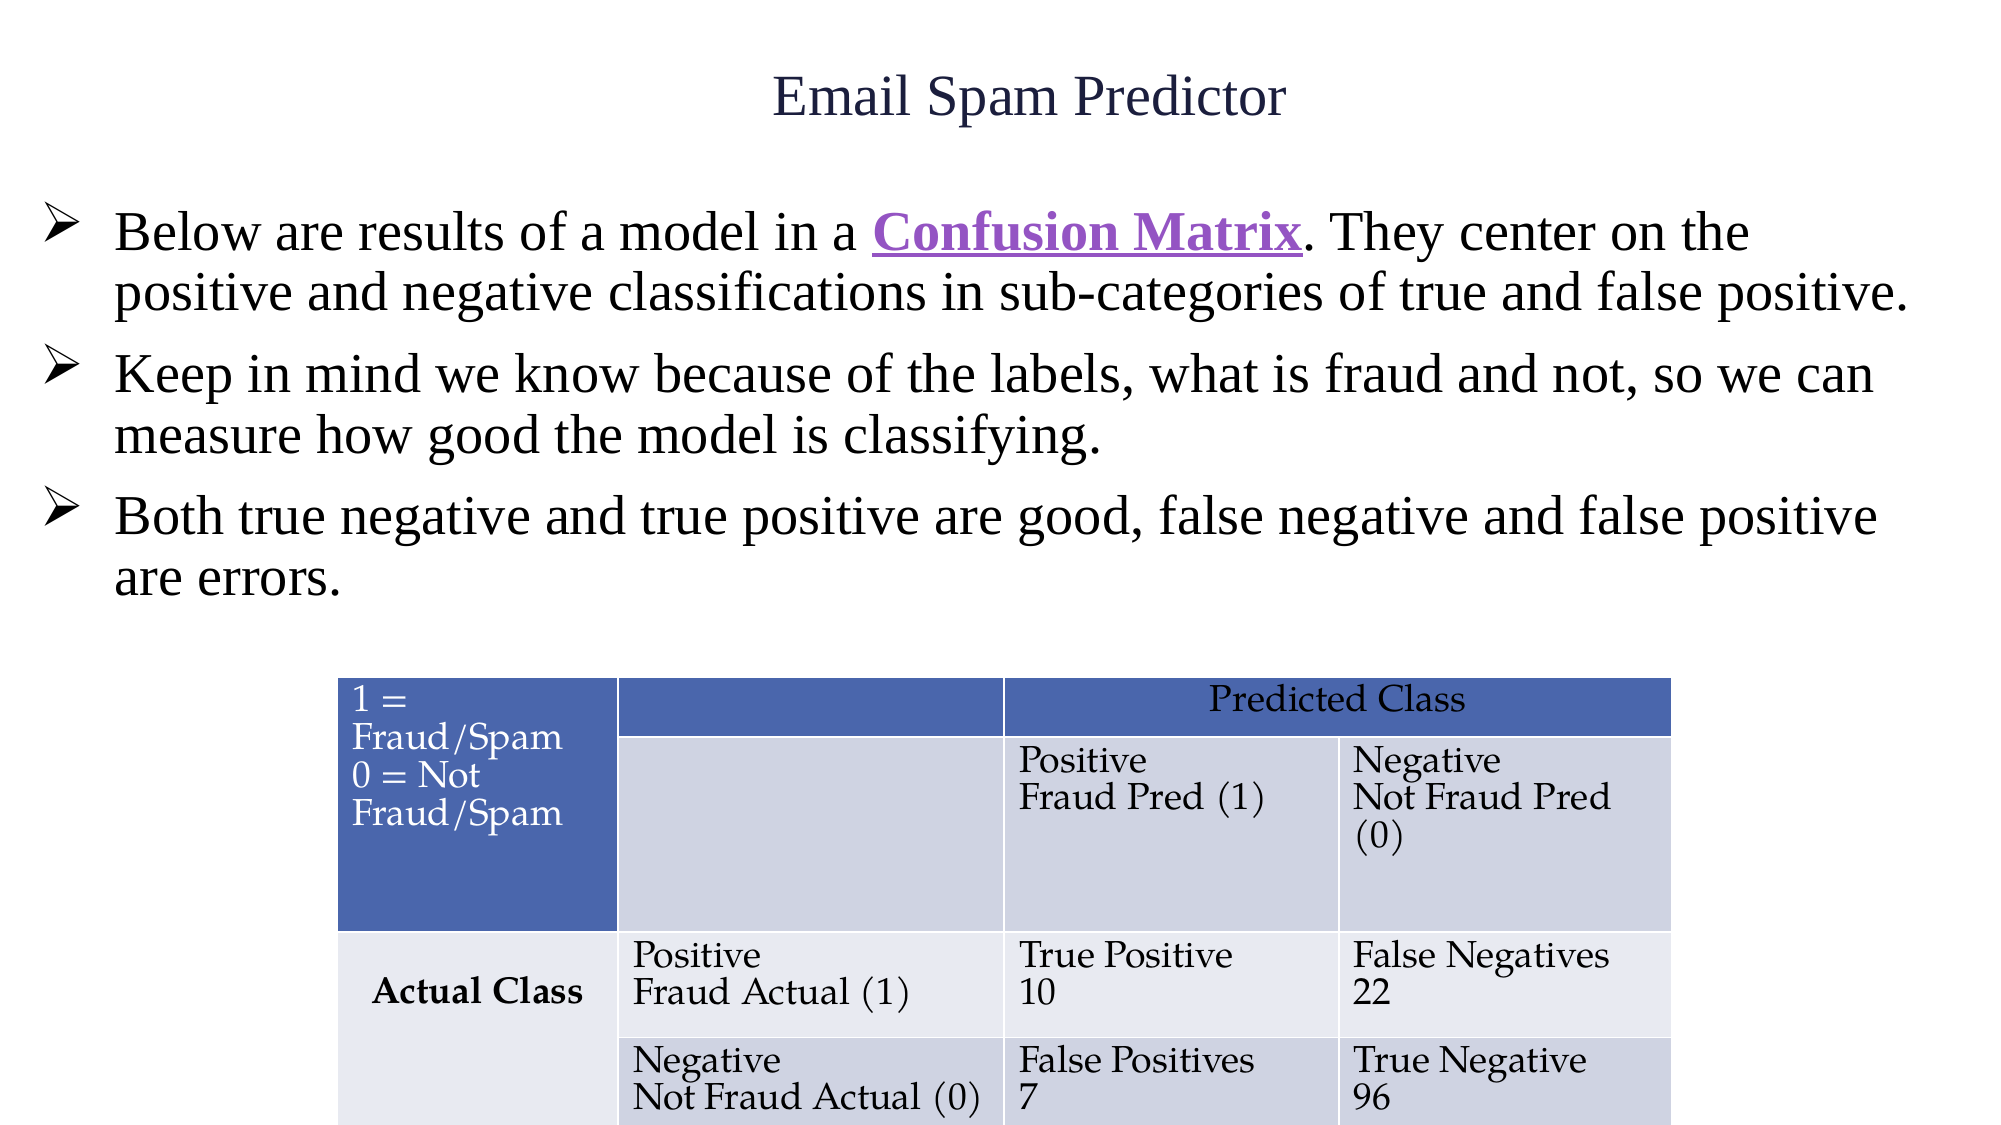

Machine Learning Bias and Social Science Methods
Email Spam Predictor
Below are results of a model in a Confusion Matrix. They center on the positive and negative classifications in sub-categories of true and false positive.
Keep in mind we know because of the labels, what is fraud and not, so we can measure how good the model is classifying.
Both true negative and true positive are good, false negative and false positive are errors.

| 1 = Fraud/Spam 0 = Not Fraud/Spam |  | Predicted Class |  |
| --- | --- | --- | --- |
|  |  | Positive Fraud Pred (1) | Negative Not Fraud Pred (0) |
| Actual Class | Positive Fraud Actual (1) | True Positive 10 | False Negatives 22 |
|  | Negative Not Fraud Actual (0) | False Positives 7 | True Negative 96 |